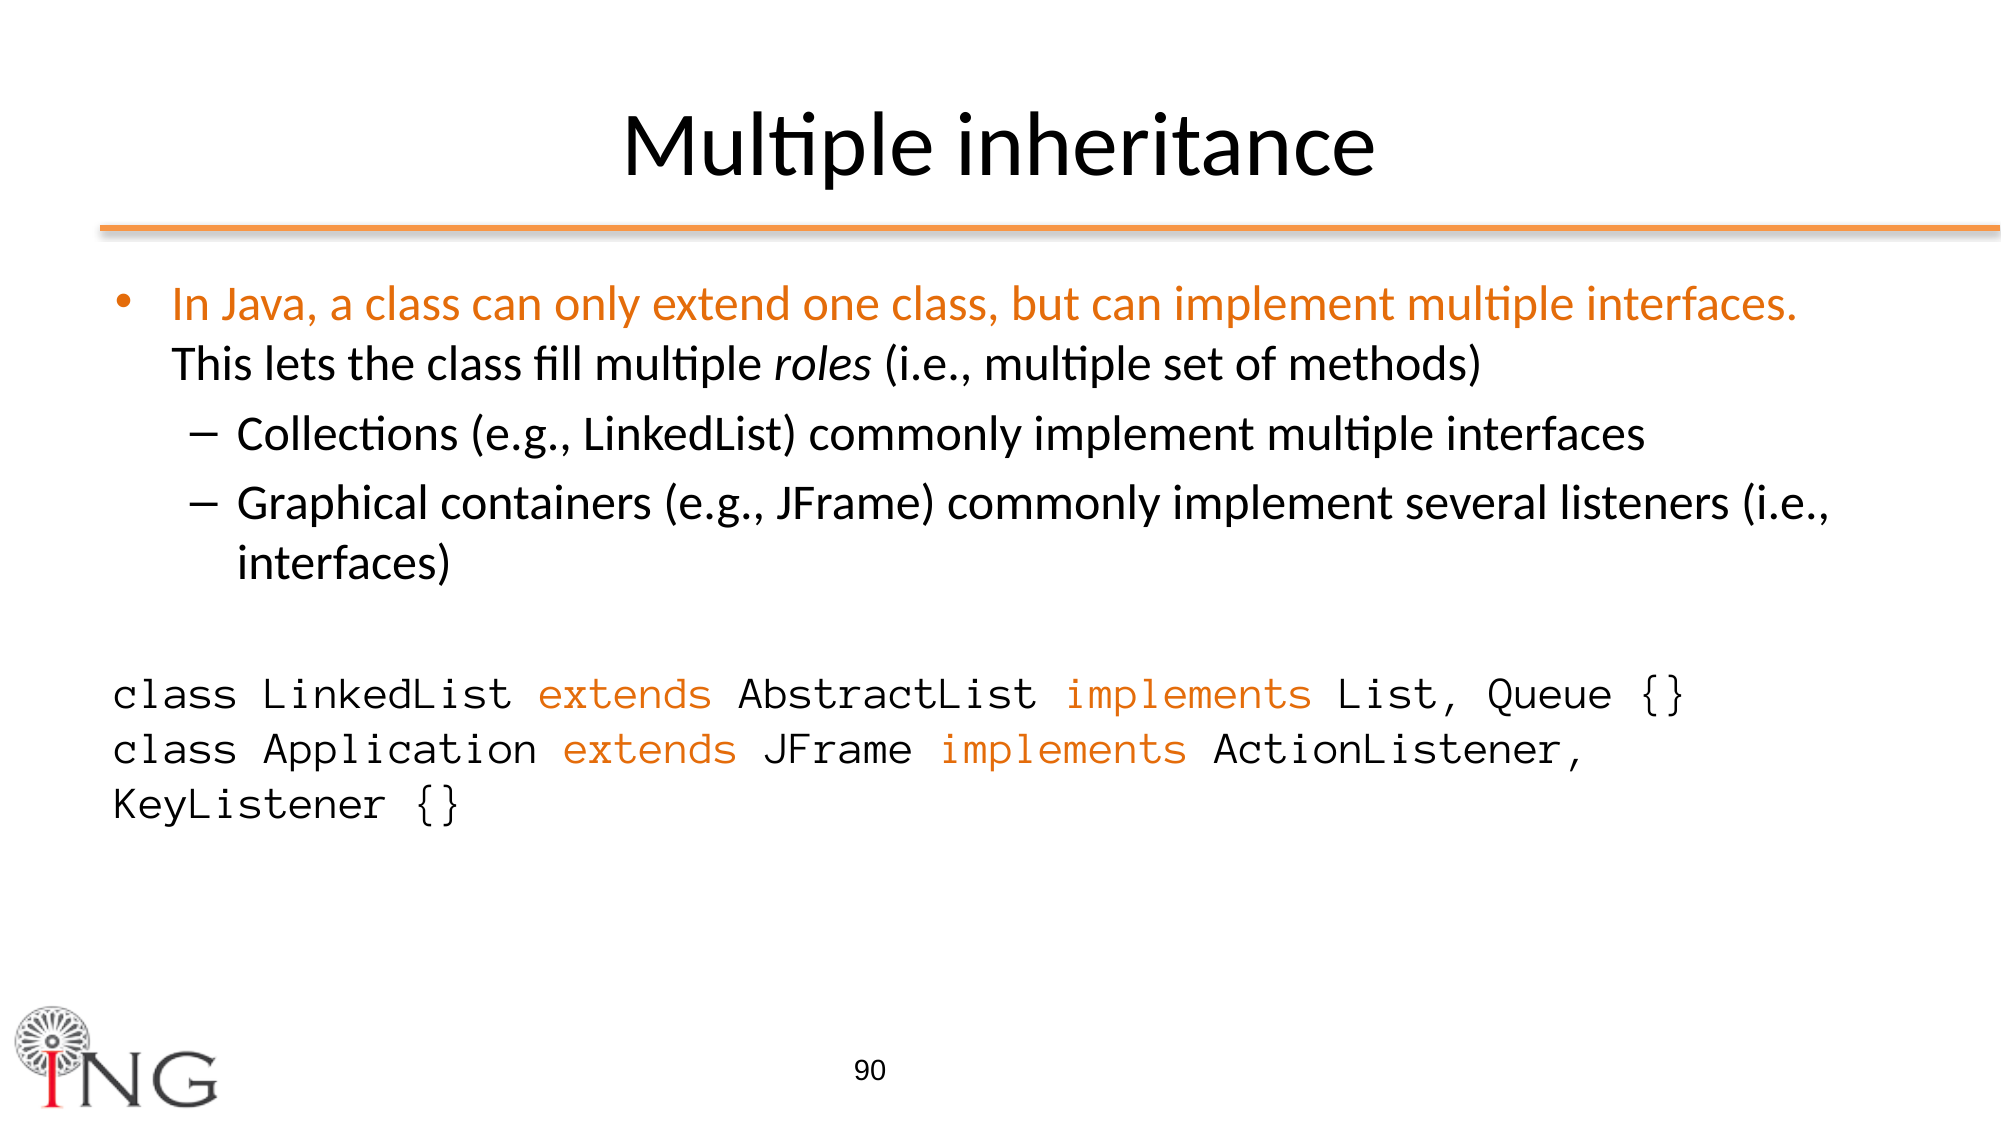

# Multiple inheritance
In Java, a class can only extend one class, but can implement multiple interfaces. This lets the class fill multiple roles (i.e., multiple set of methods)
Collections (e.g., LinkedList) commonly implement multiple interfaces
Graphical containers (e.g., JFrame) commonly implement several listeners (i.e., interfaces)

class LinkedList extends AbstractList implements List, Queue {}
class Application extends JFrame implements ActionListener, KeyListener {}
90